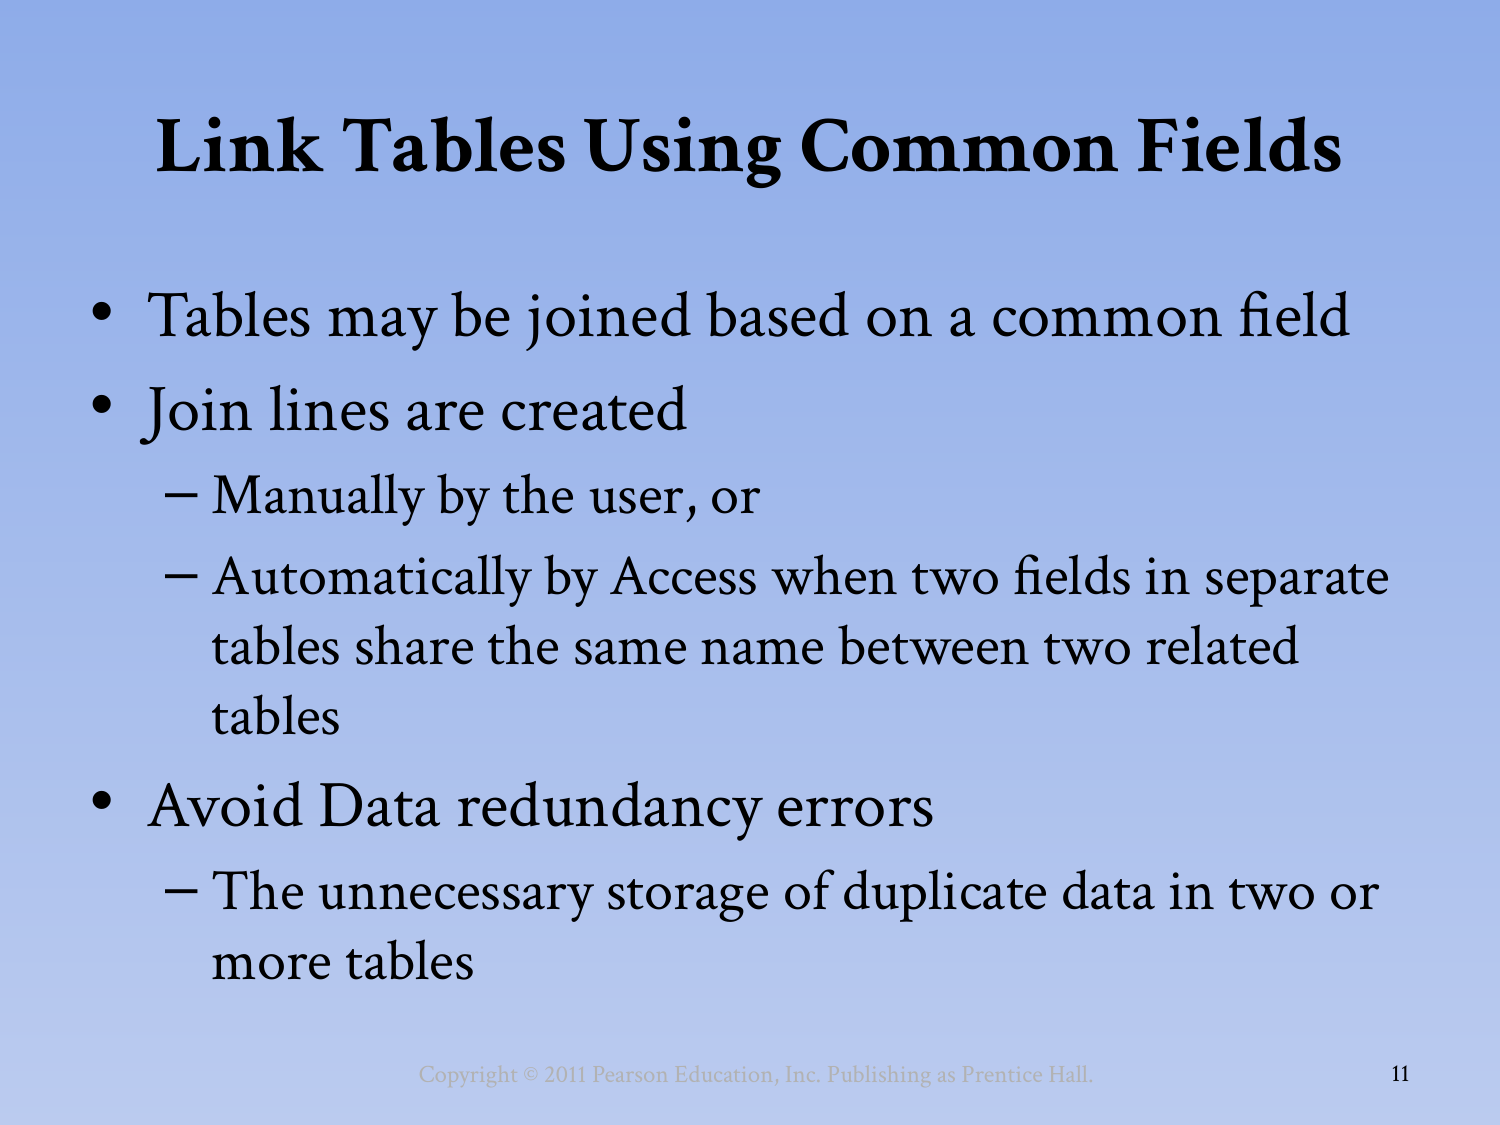

# Link Tables Using Common Fields
Tables may be joined based on a common field
Join lines are created
Manually by the user, or
Automatically by Access when two fields in separate tables share the same name between two related tables
Avoid Data redundancy errors
The unnecessary storage of duplicate data in two or more tables

Copyright © 2011 Pearson Education, Inc. Publishing as Prentice Hall.

11